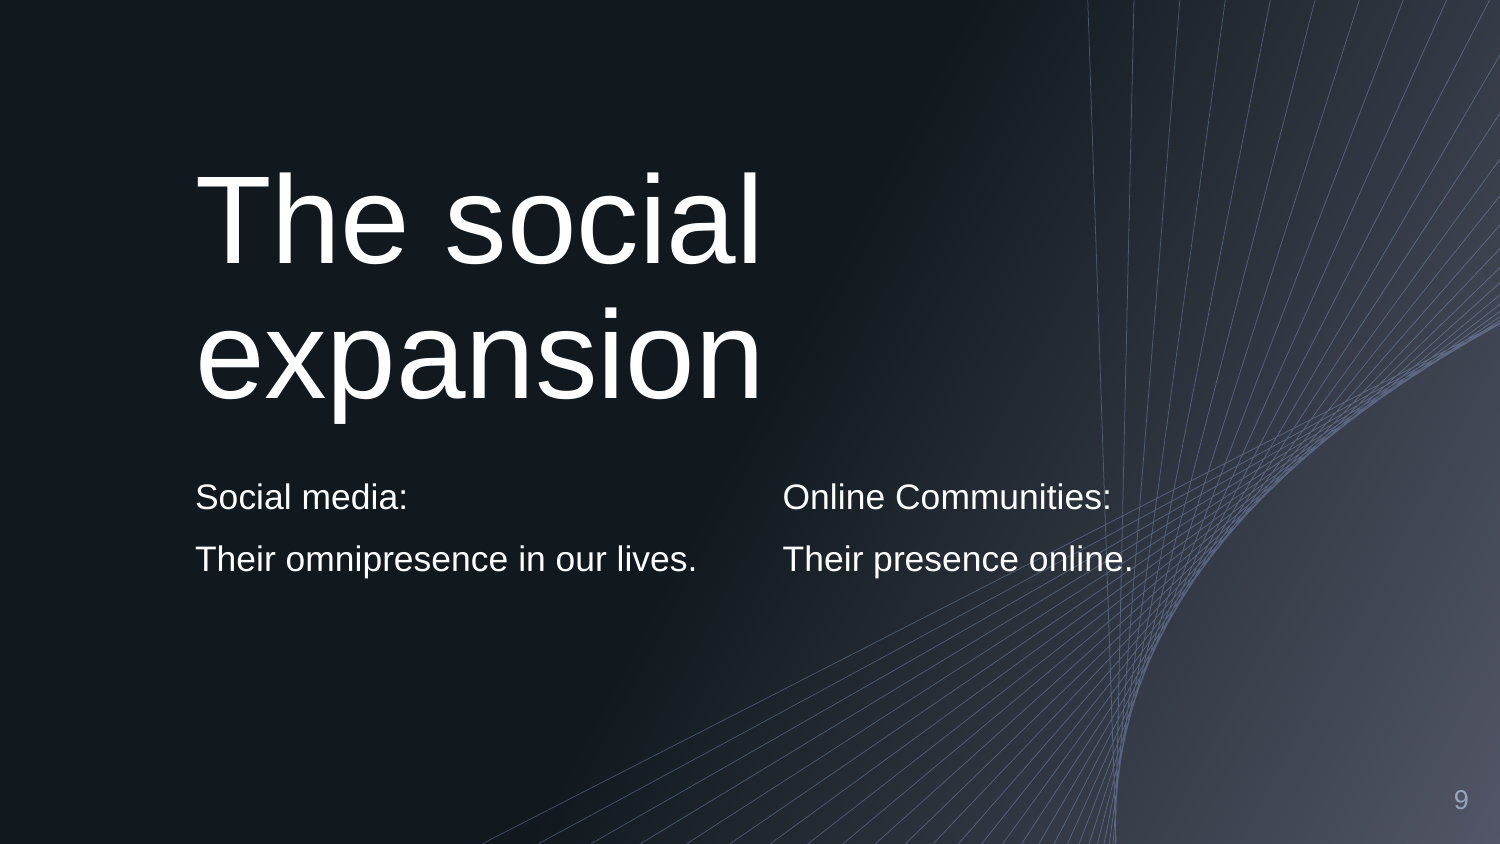

# The social expansion
Social media:
Their omnipresence in our lives.
Online Communities:
Their presence online.
9